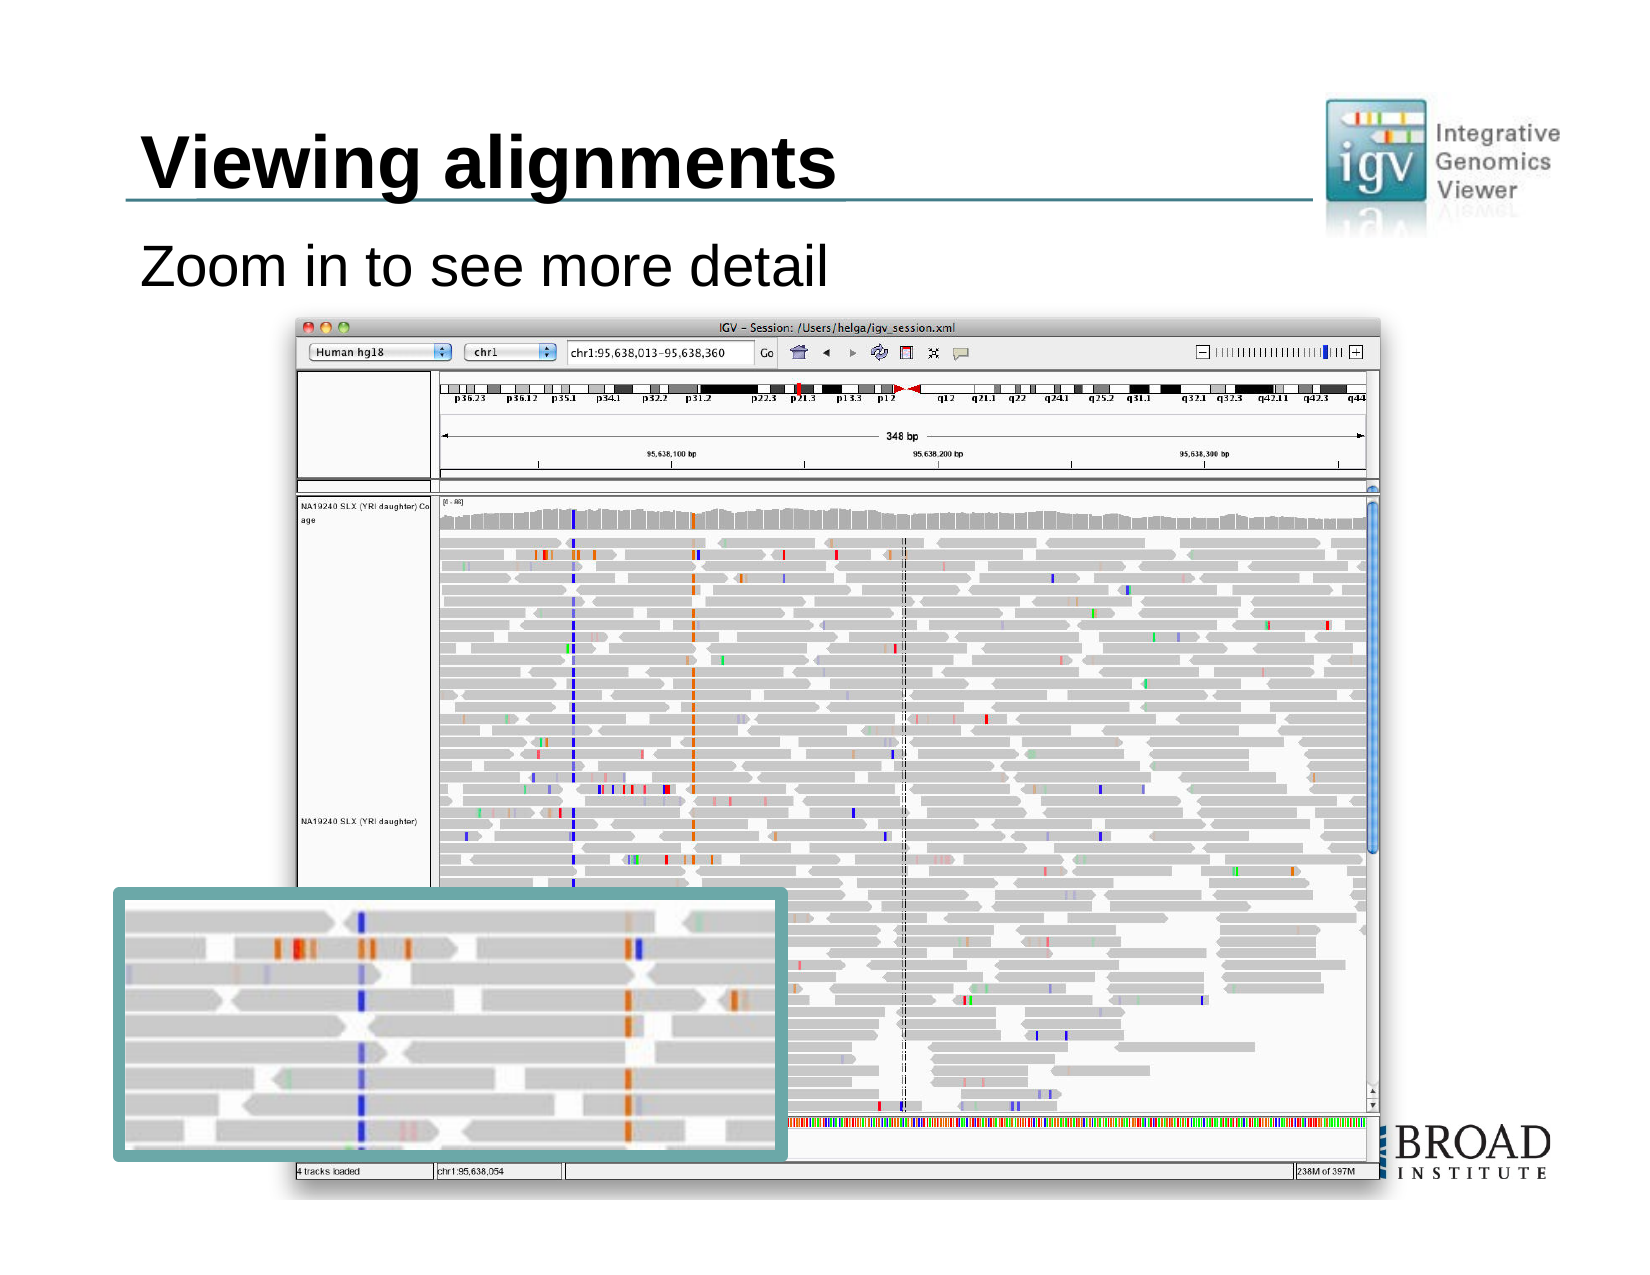

# Viewing alignments
Zoom in to see more detail